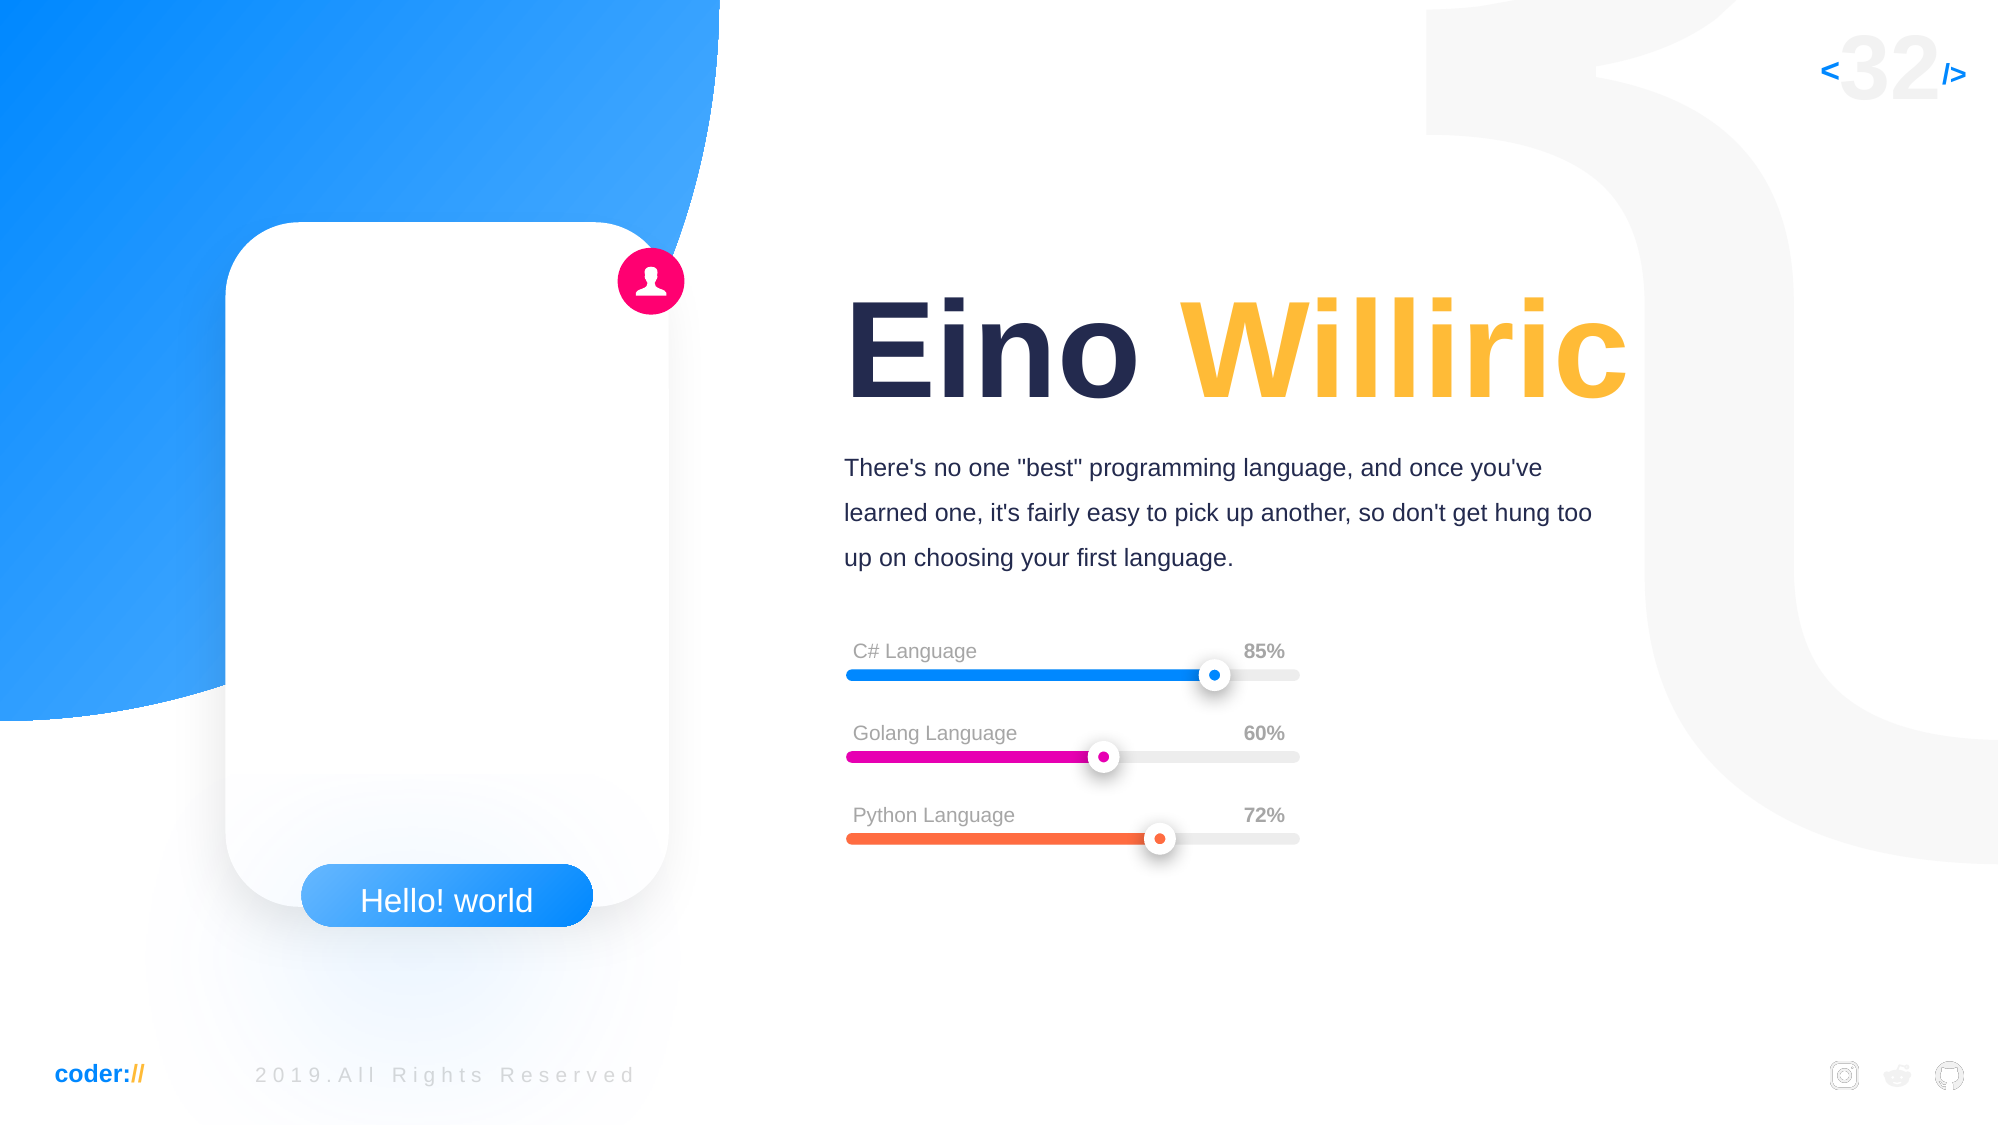

Eino Williric

There's no one "best" programming language, and once you've learned one, it's fairly easy to pick up another, so don't get hung too up on choosing your first language.
C# Language
85%

Golang Language
60%

Python Language
72%

Hello! world